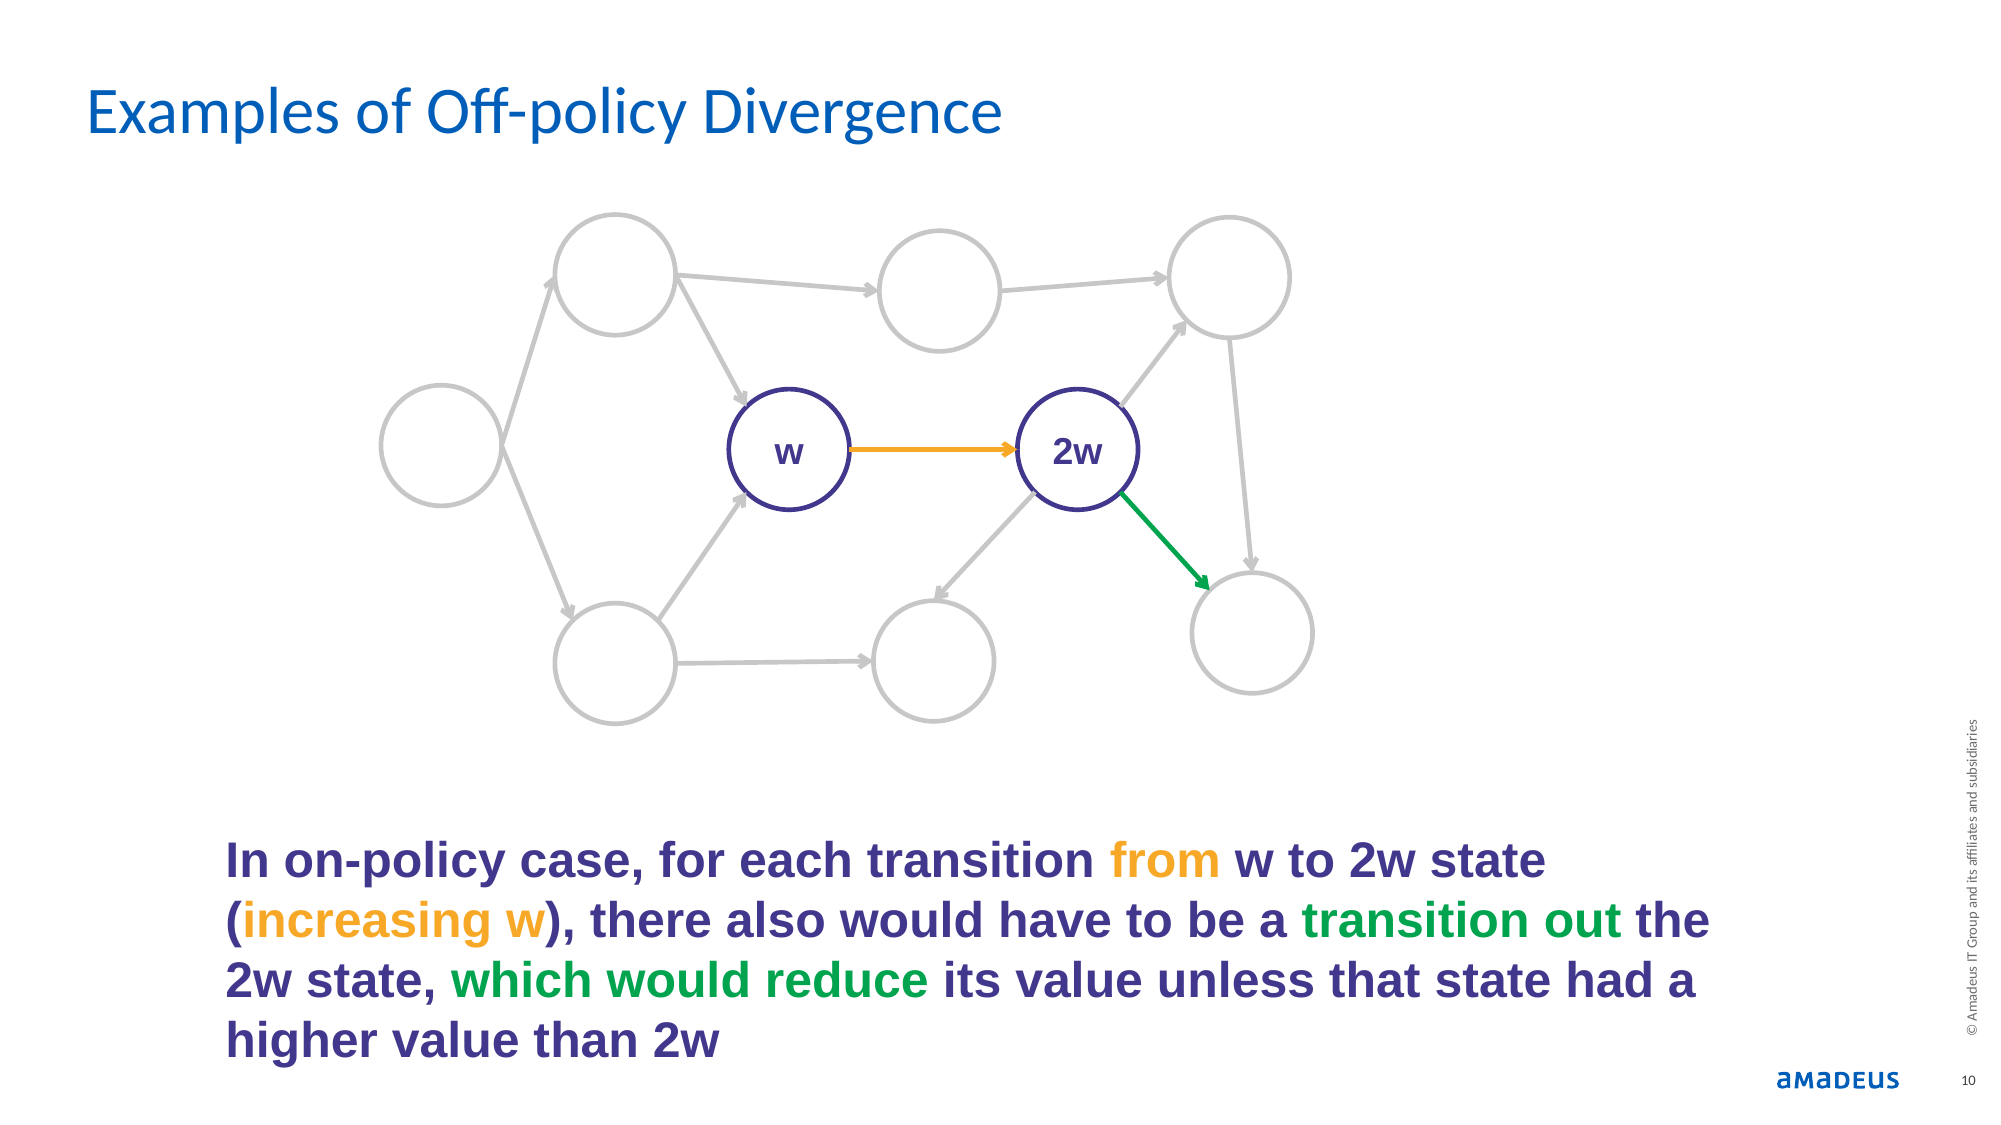

# Examples of Off-policy Divergence

2w
w

© Amadeus IT Group and its affiliates and subsidiaries
In on-policy case, for each transition from w to 2w state (increasing w), there also would have to be a transition out the 2w state, which would reduce its value unless that state had a higher value than 2w
10